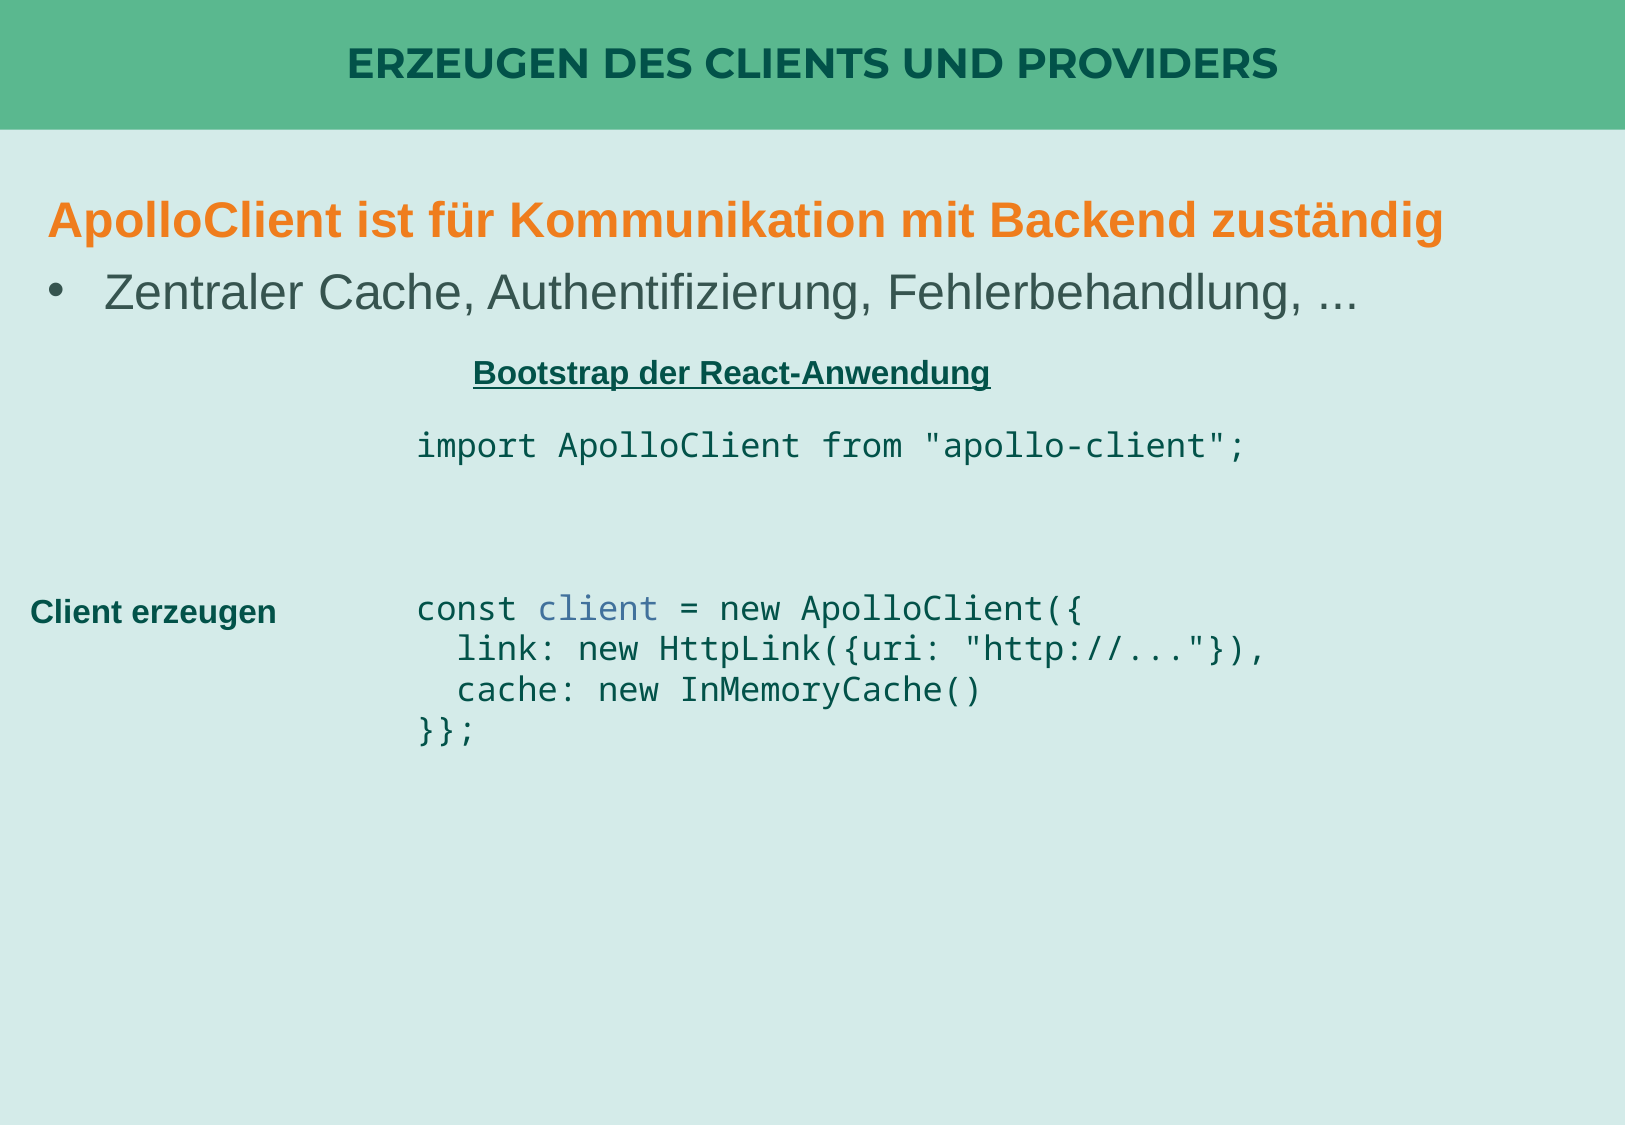

# Erzeugen des Clients und Providers
ApolloClient ist für Kommunikation mit Backend zuständig
Zentraler Cache, Authentifizierung, Fehlerbehandlung, ...
Bootstrap der React-Anwendung
import ApolloClient from "apollo-client";

const client = new ApolloClient({
  link: new HttpLink({uri: "http://..."}),
  cache: new InMemoryCache()
}};

Client erzeugen